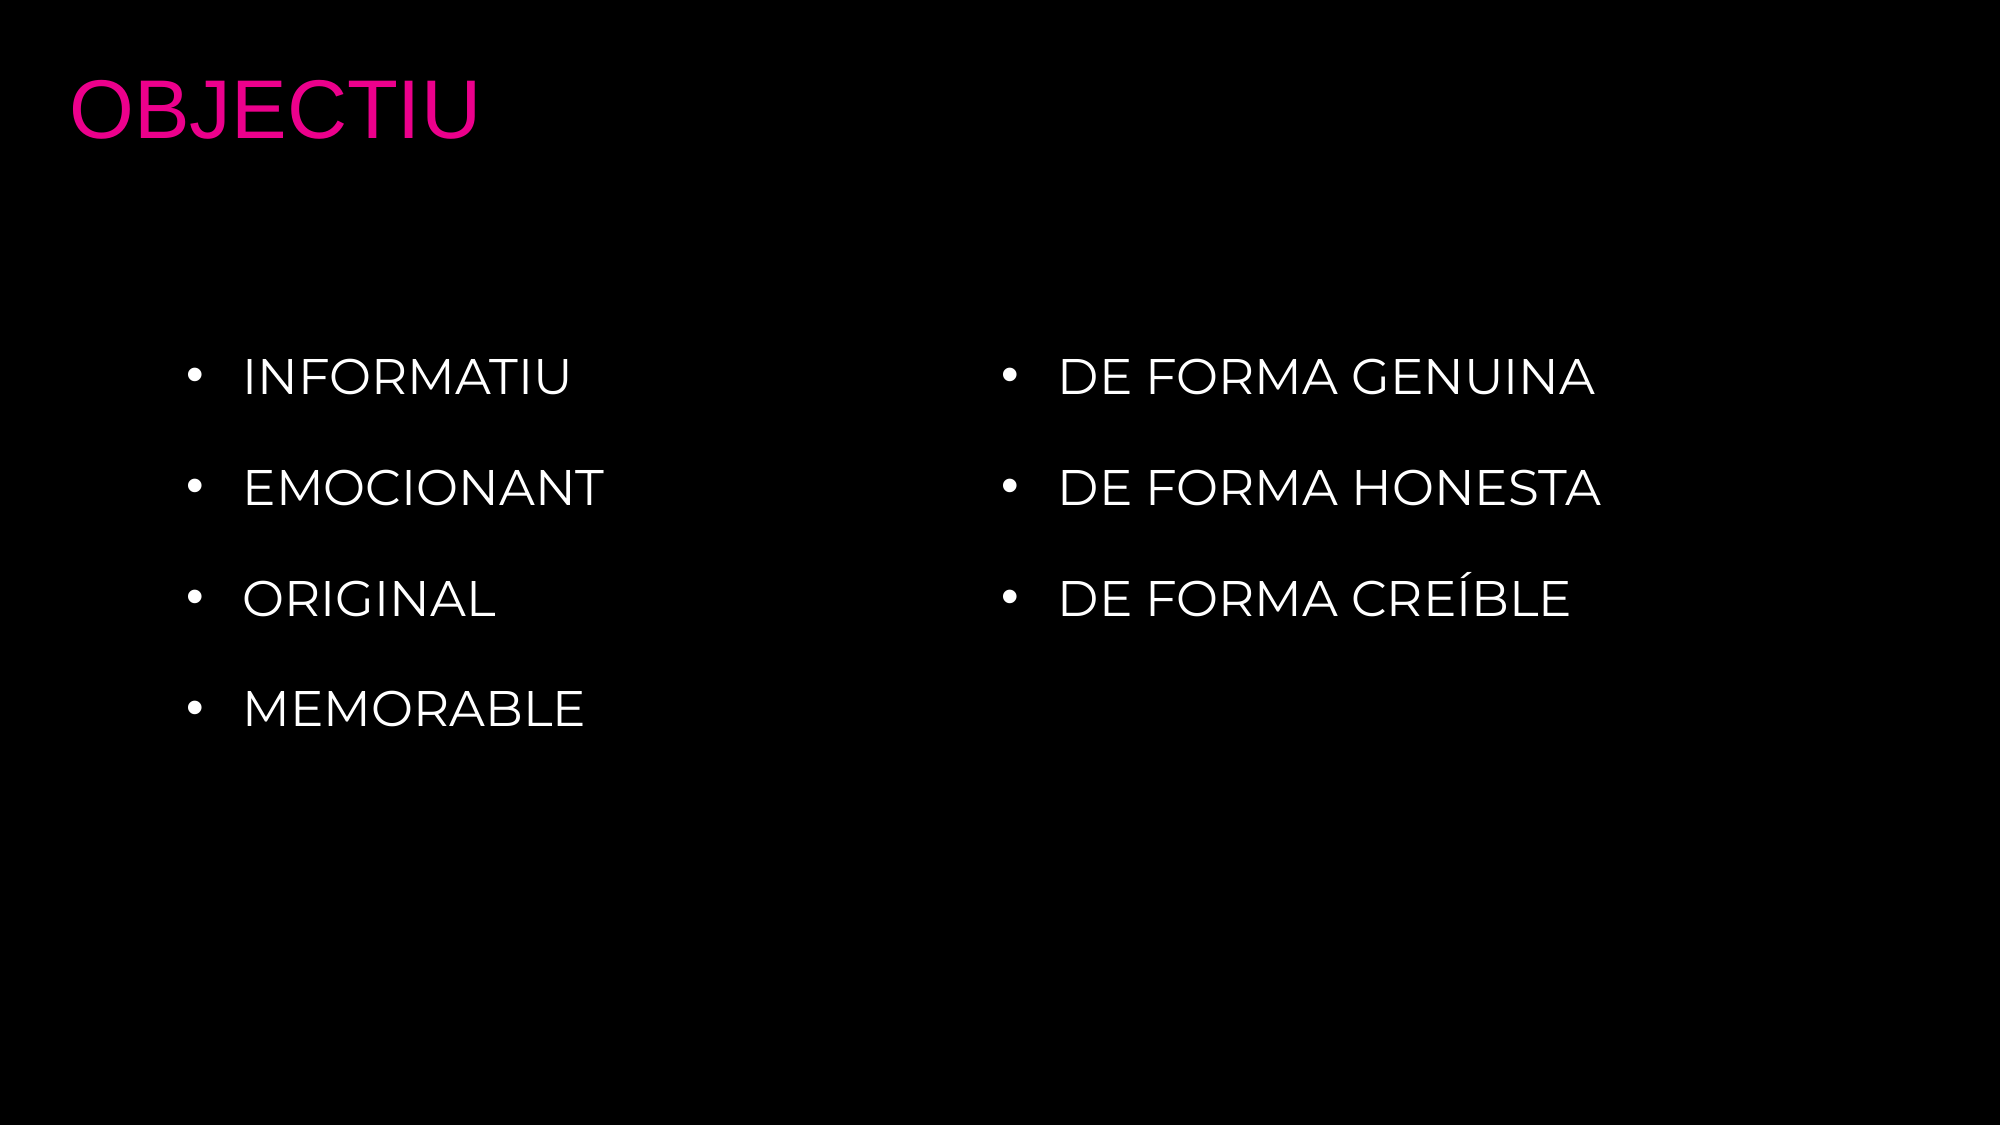

# OBJECTIU
INFORMATIU
EMOCIONANT
ORIGINAL
MEMORABLE
DE FORMA GENUINA
DE FORMA HONESTA
DE FORMA CREÍBLE